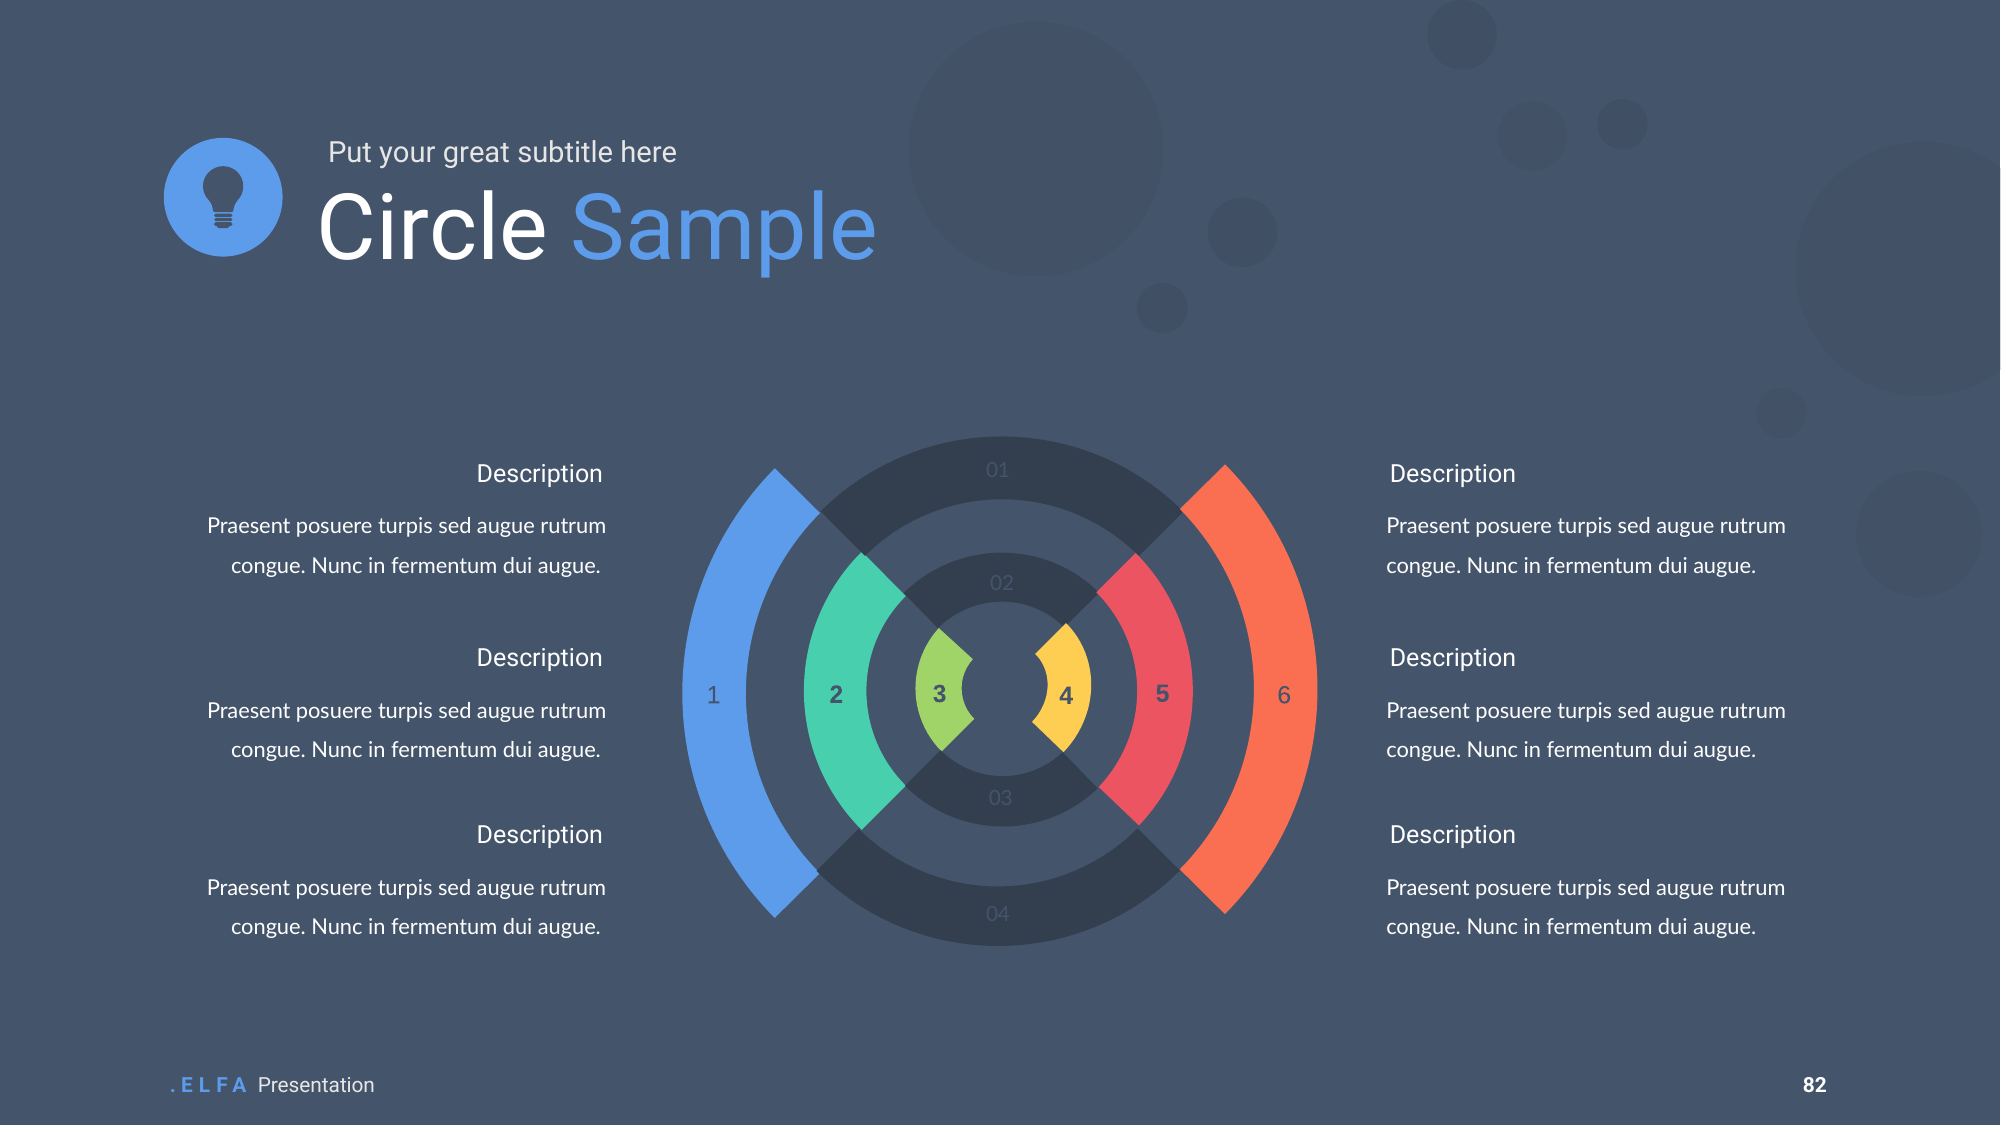

Put your great subtitle here

Circle Sample

01
Description
Description
Praesent posuere turpis sed augue rutrum congue. Nunc in fermentum dui augue.
Praesent posuere turpis sed augue rutrum congue. Nunc in fermentum dui augue.

02
1
2
3
6
5
4
Description
Description
Praesent posuere turpis sed augue rutrum congue. Nunc in fermentum dui augue.
Praesent posuere turpis sed augue rutrum congue. Nunc in fermentum dui augue.
03
Description
Description
Praesent posuere turpis sed augue rutrum congue. Nunc in fermentum dui augue.
Praesent posuere turpis sed augue rutrum congue. Nunc in fermentum dui augue.
04